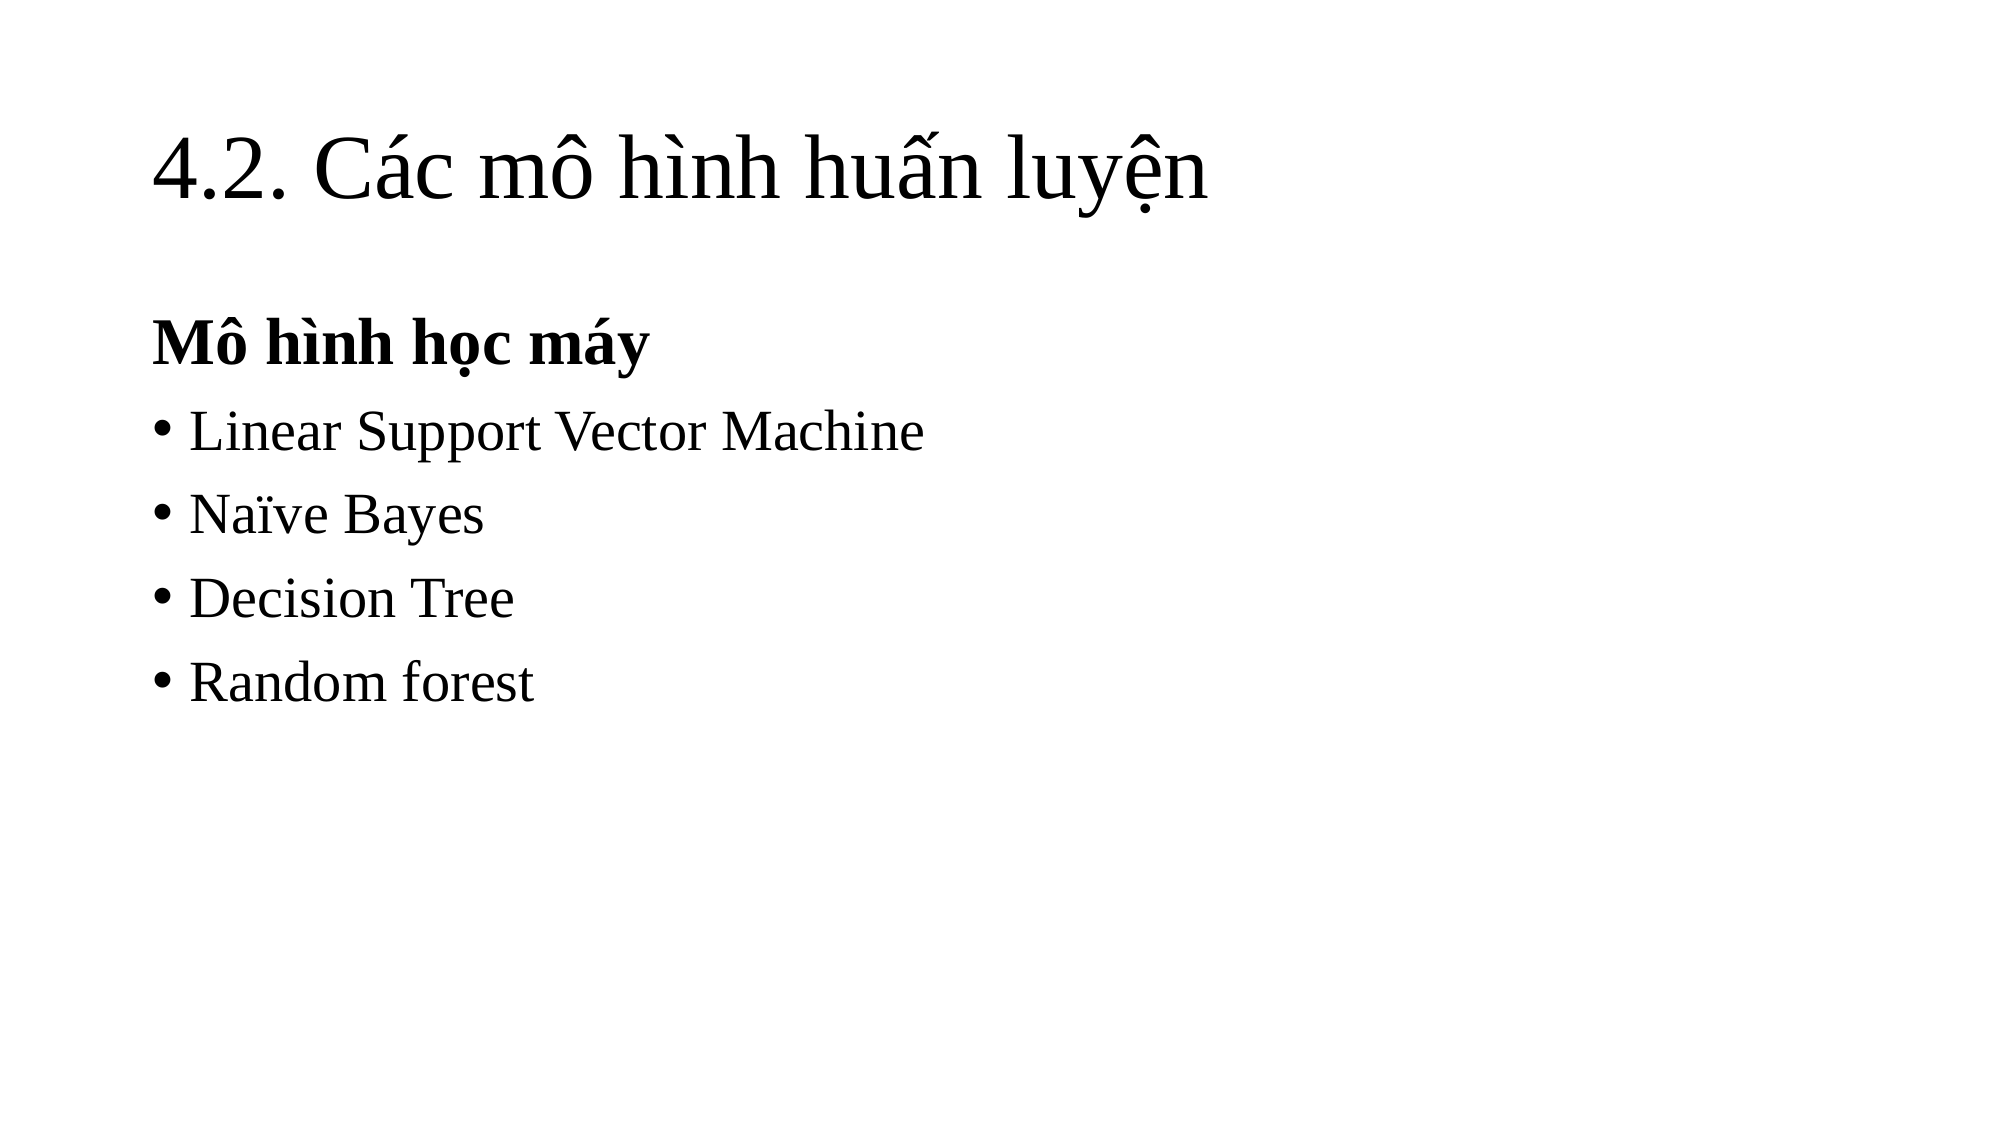

# 4.2. Các mô hình huấn luyện
Mô hình học máy
Linear Support Vector Machine
Naïve Bayes
Decision Tree
Random forest